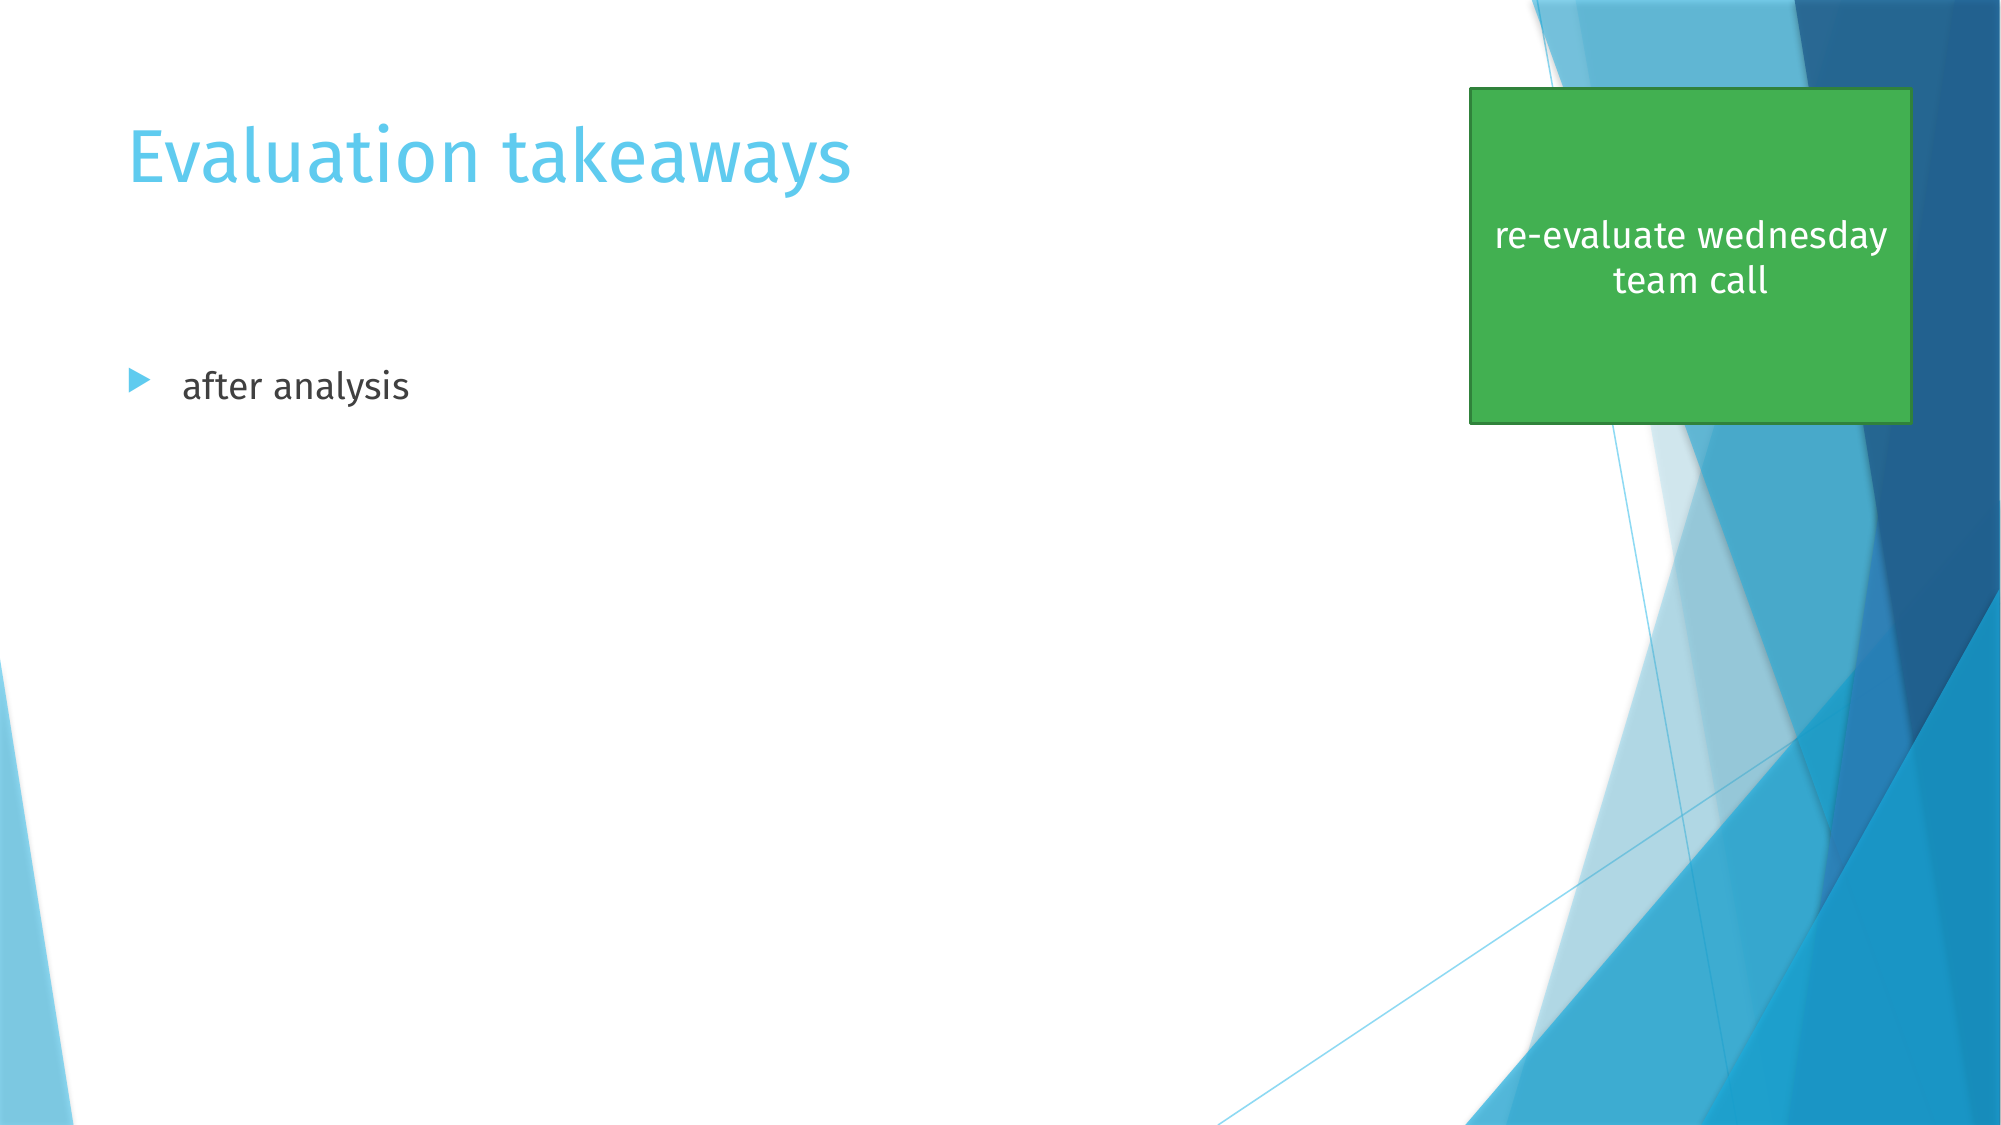

re-evaluate wednesday team call
# Evaluation takeaways
after analysis